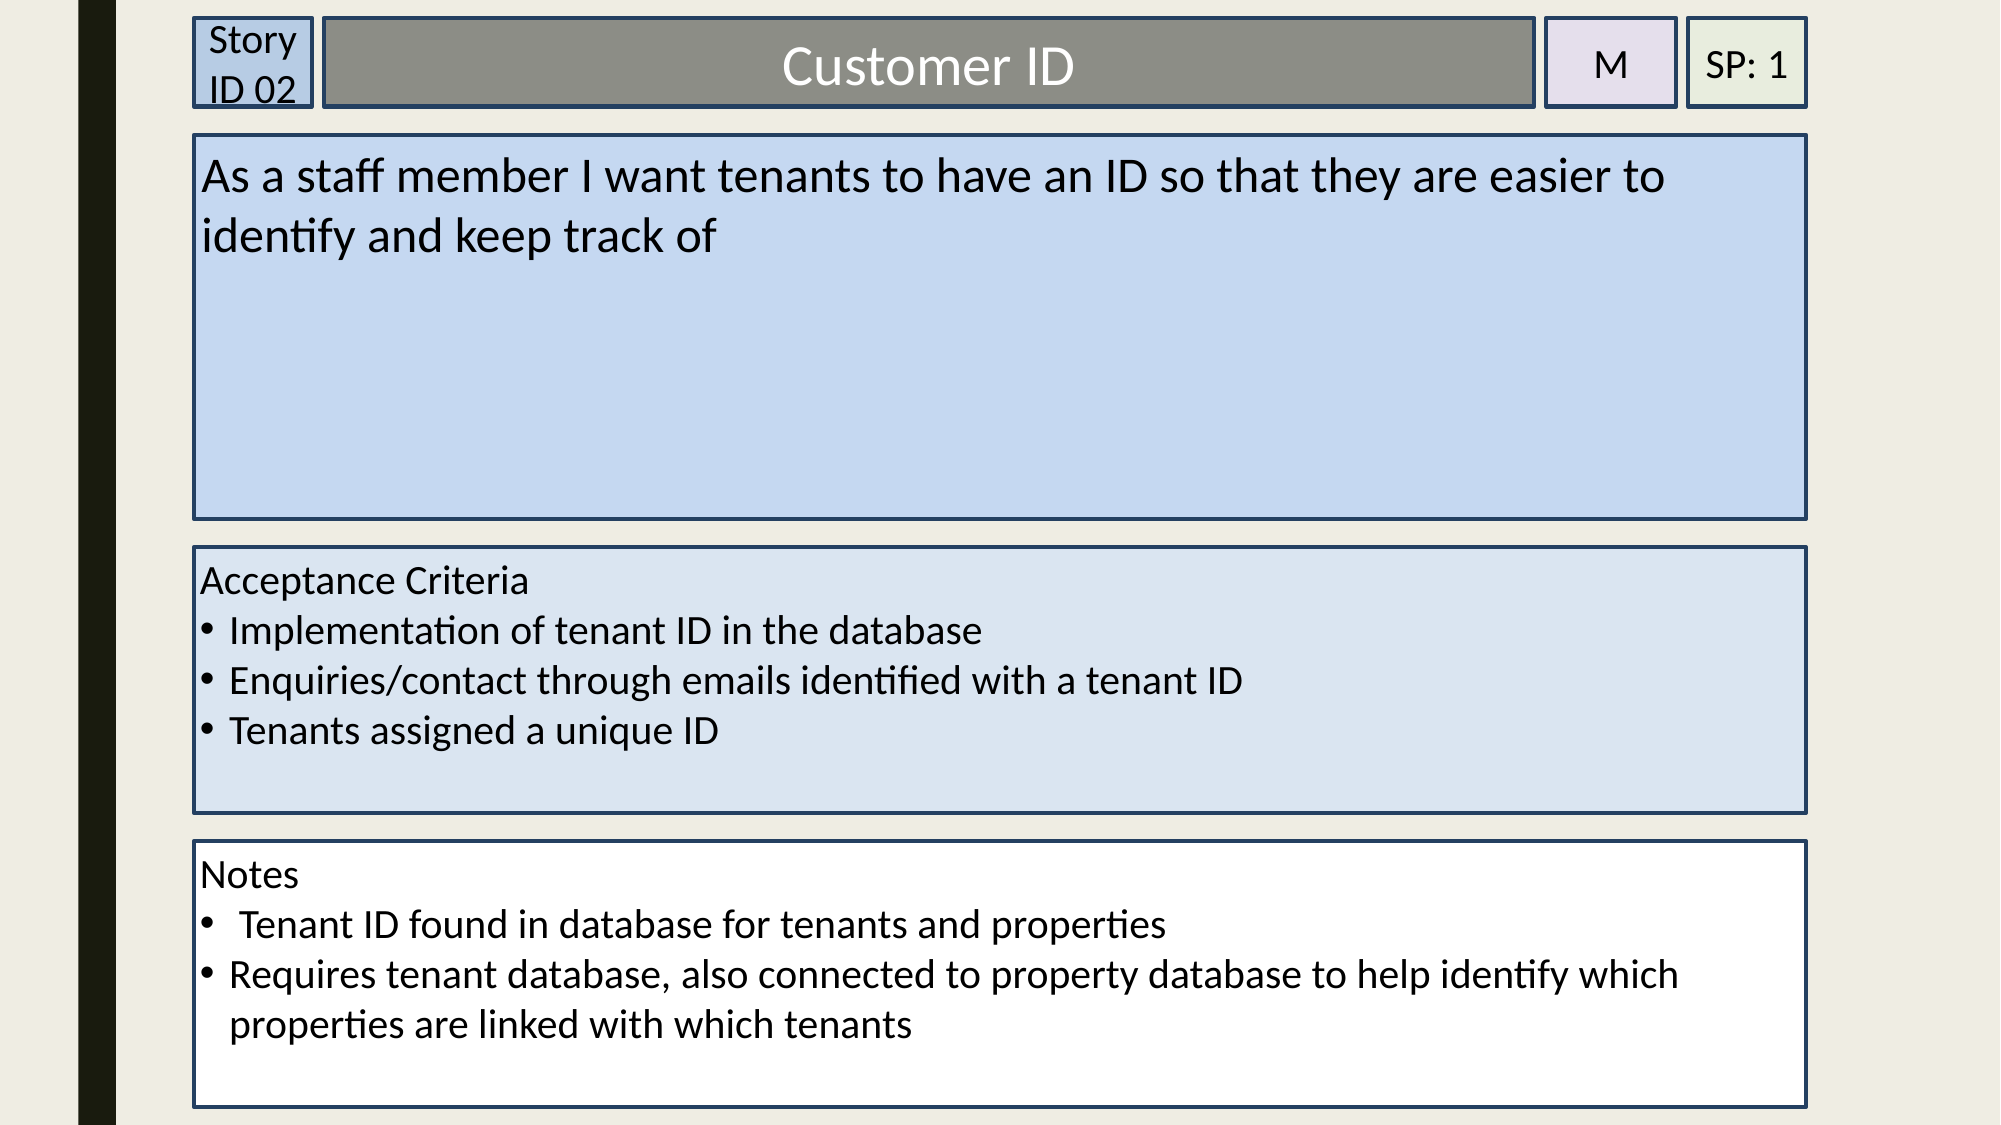

Story ID 02

Customer ID

M

SP: 1

As a staff member I want tenants to have an ID so that they are easier to identify and keep track of

Acceptance Criteria
Implementation of tenant ID in the database
Enquiries/contact through emails identified with a tenant ID
Tenants assigned a unique ID

Notes
 Tenant ID found in database for tenants and properties
Requires tenant database, also connected to property database to help identify which properties are linked with which tenants